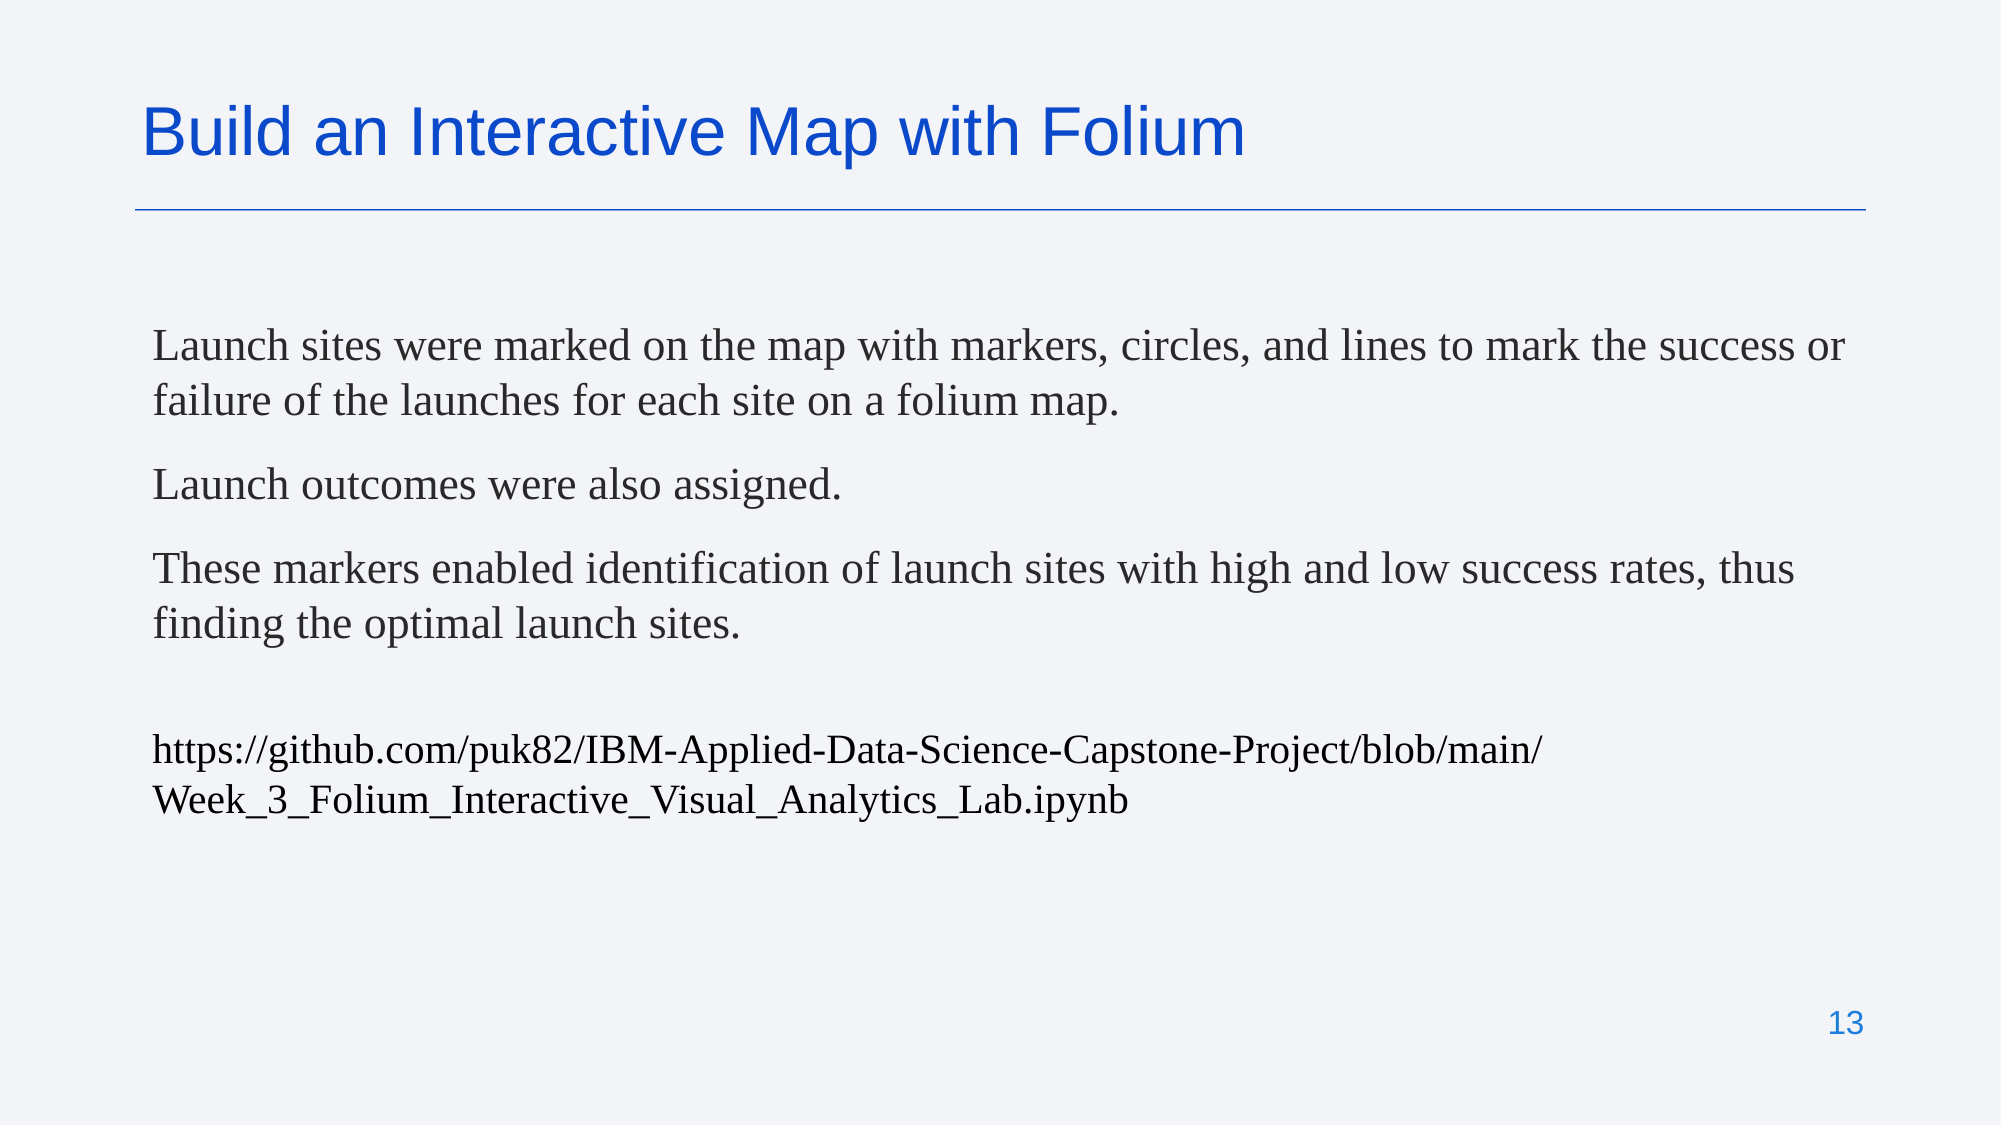

Build an Interactive Map with Folium
Launch sites were marked on the map with markers, circles, and lines to mark the success or failure of the launches for each site on a folium map.
Launch outcomes were also assigned.
These markers enabled identification of launch sites with high and low success rates, thus finding the optimal launch sites.

https://github.com/puk82/IBM-Applied-Data-Science-Capstone-Project/blob/main/Week_3_Folium_Interactive_Visual_Analytics_Lab.ipynb

13